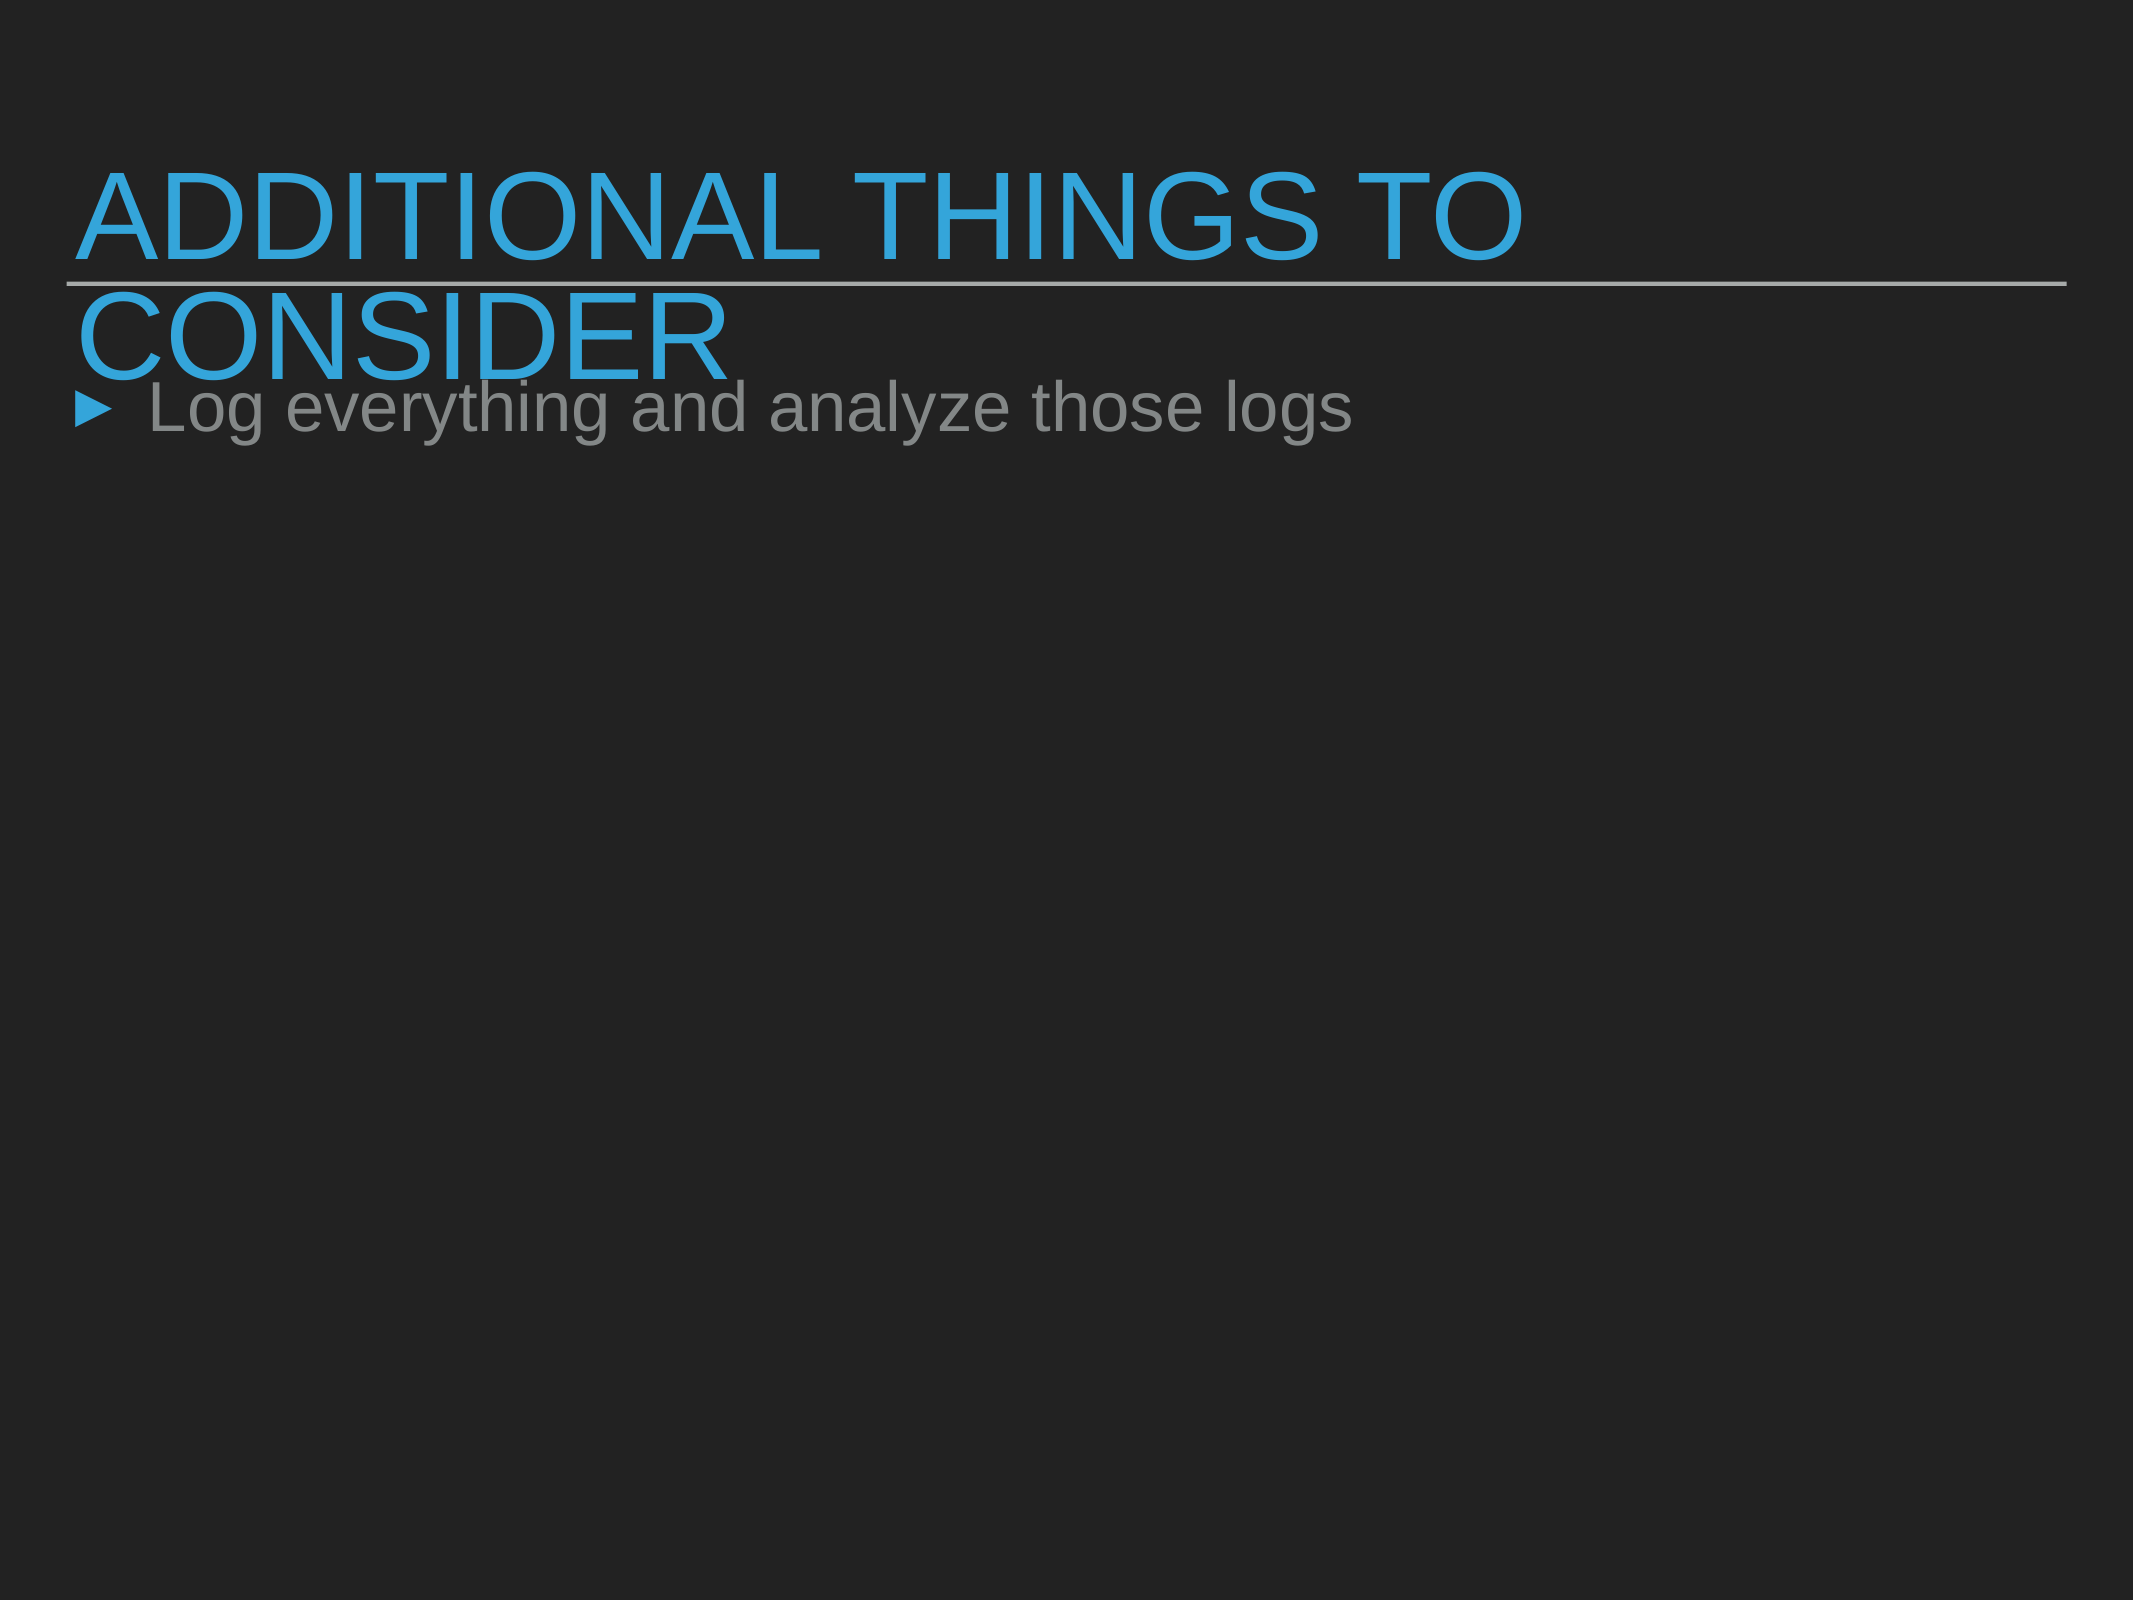

# additional things to consider
Log everything and analyze those logs